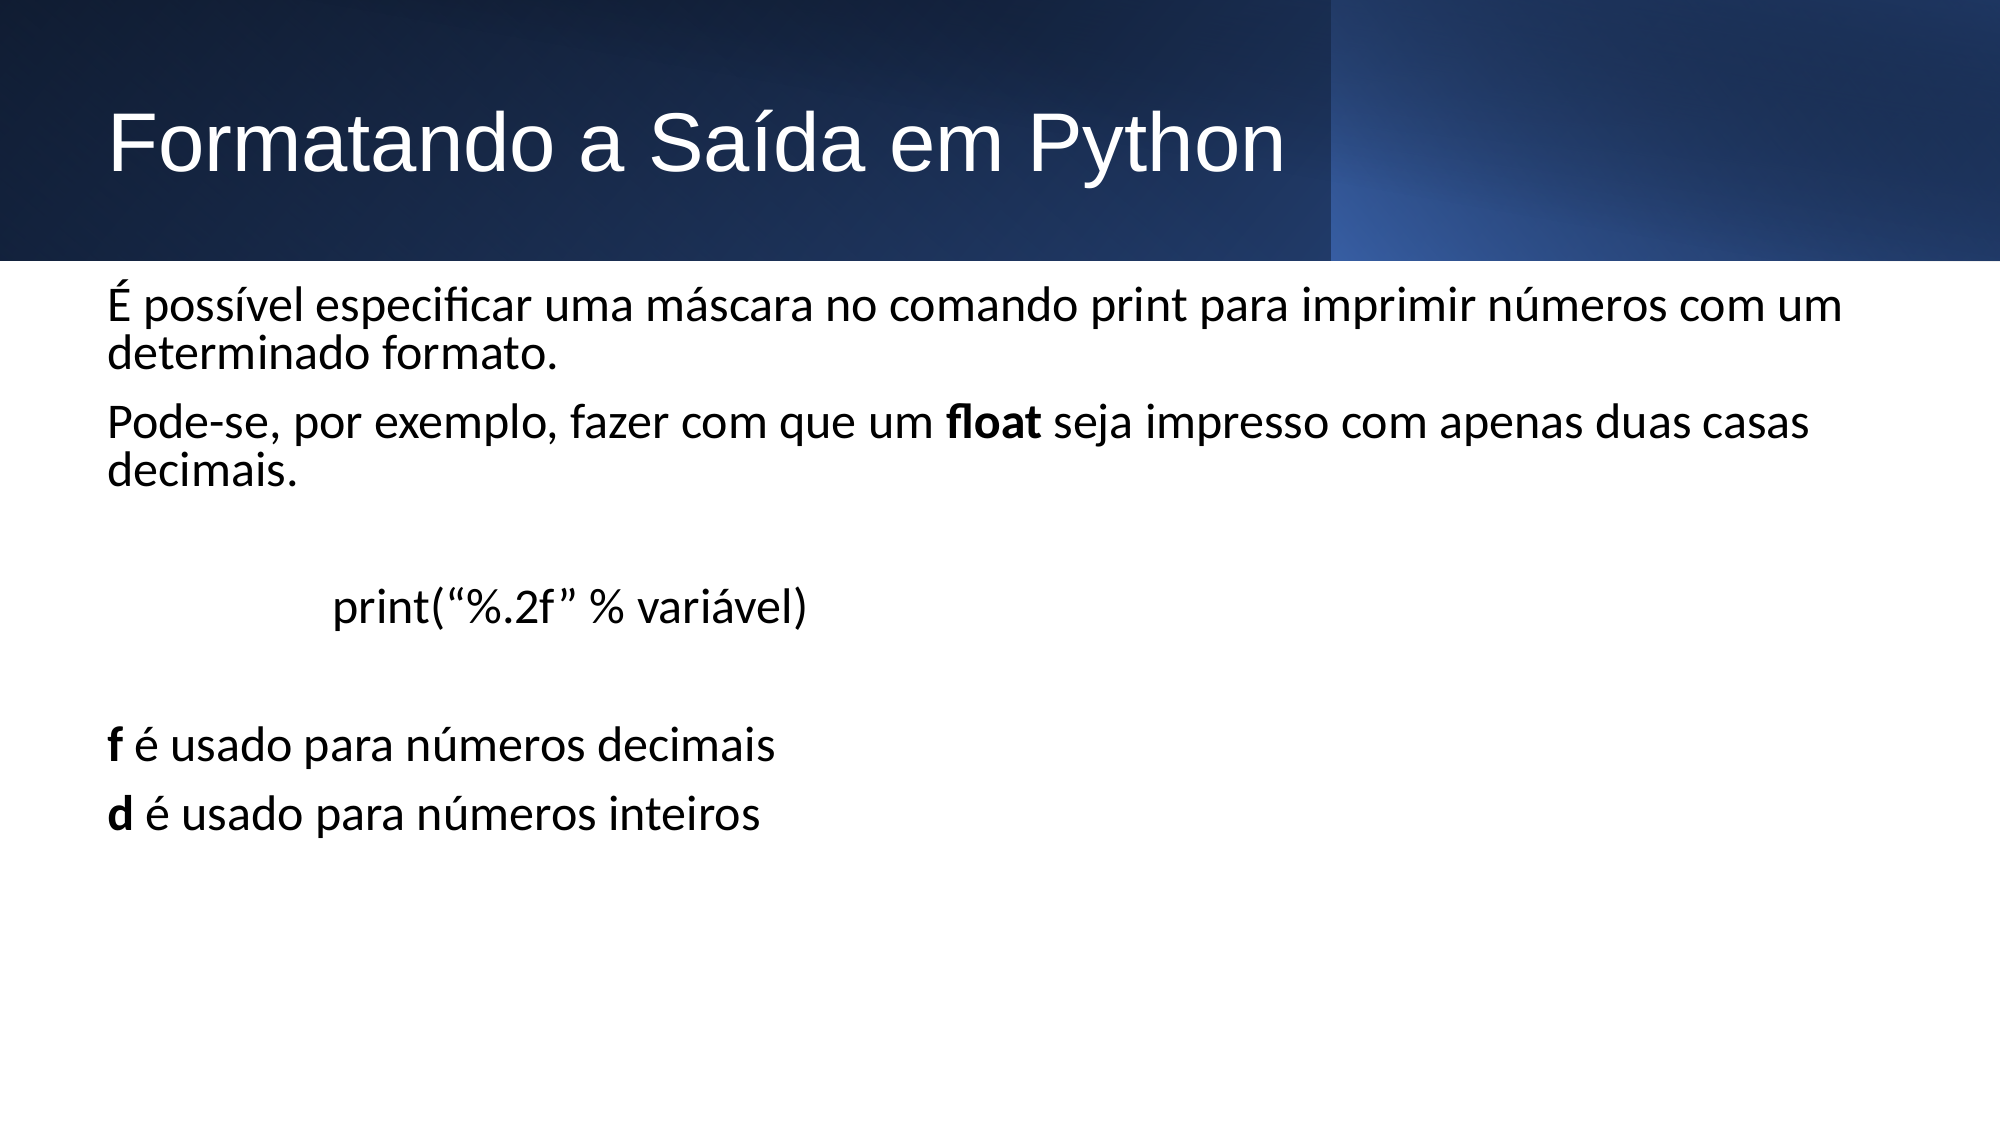

# Formatando a Saída em Python
É possível especificar uma máscara no comando print para imprimir números com um determinado formato.
Pode-se, por exemplo, fazer com que um float seja impresso com apenas duas casas decimais.

print(“%.2f” % variável)

f é usado para números decimais
d é usado para números inteiros